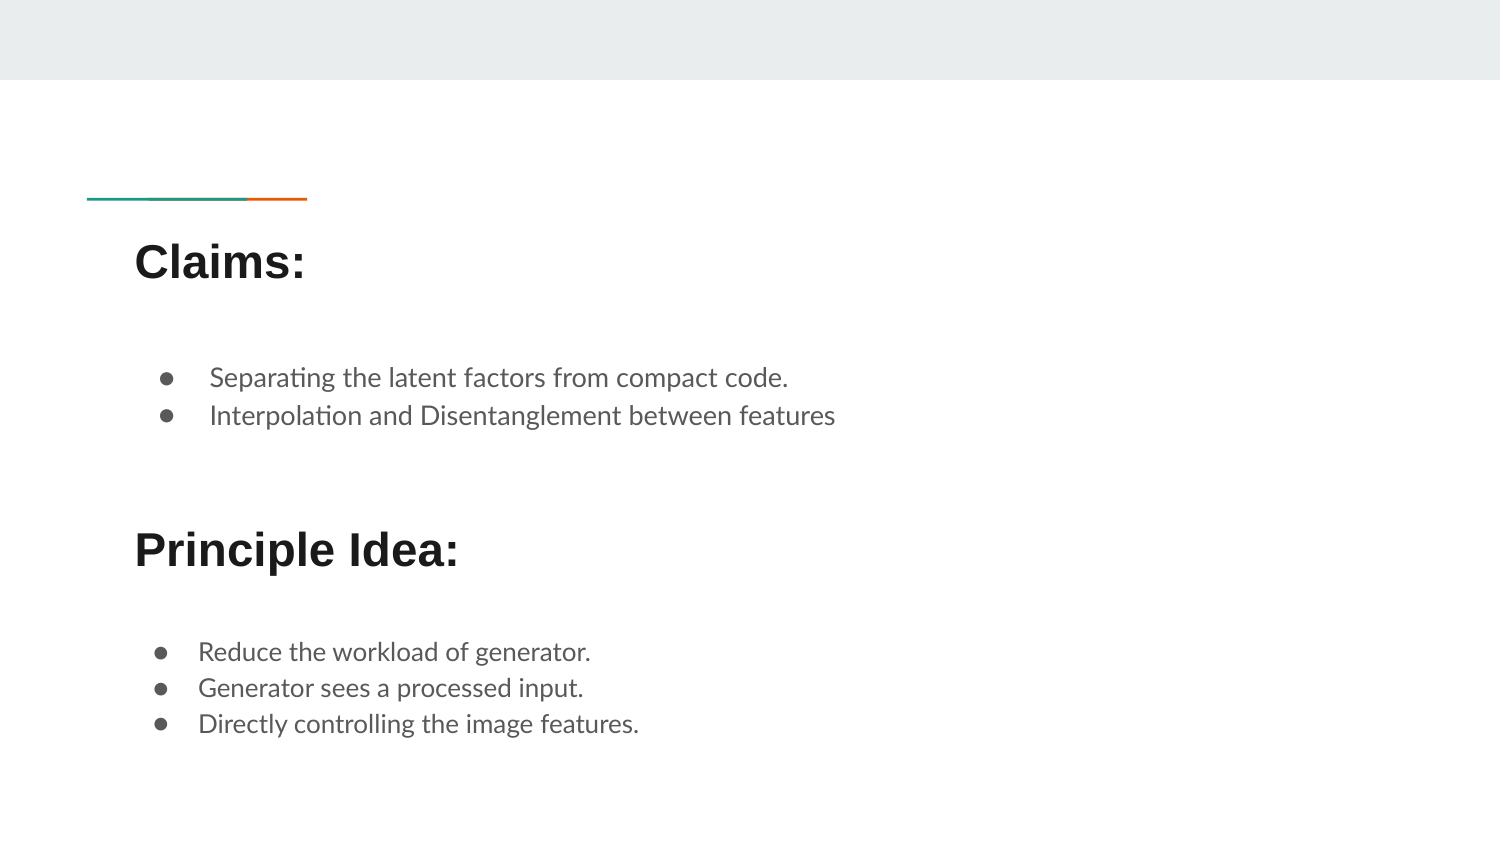

# Claims:
Separating the latent factors from compact code.
Interpolation and Disentanglement between features
Principle Idea:
Reduce the workload of generator.
Generator sees a processed input.
Directly controlling the image features.